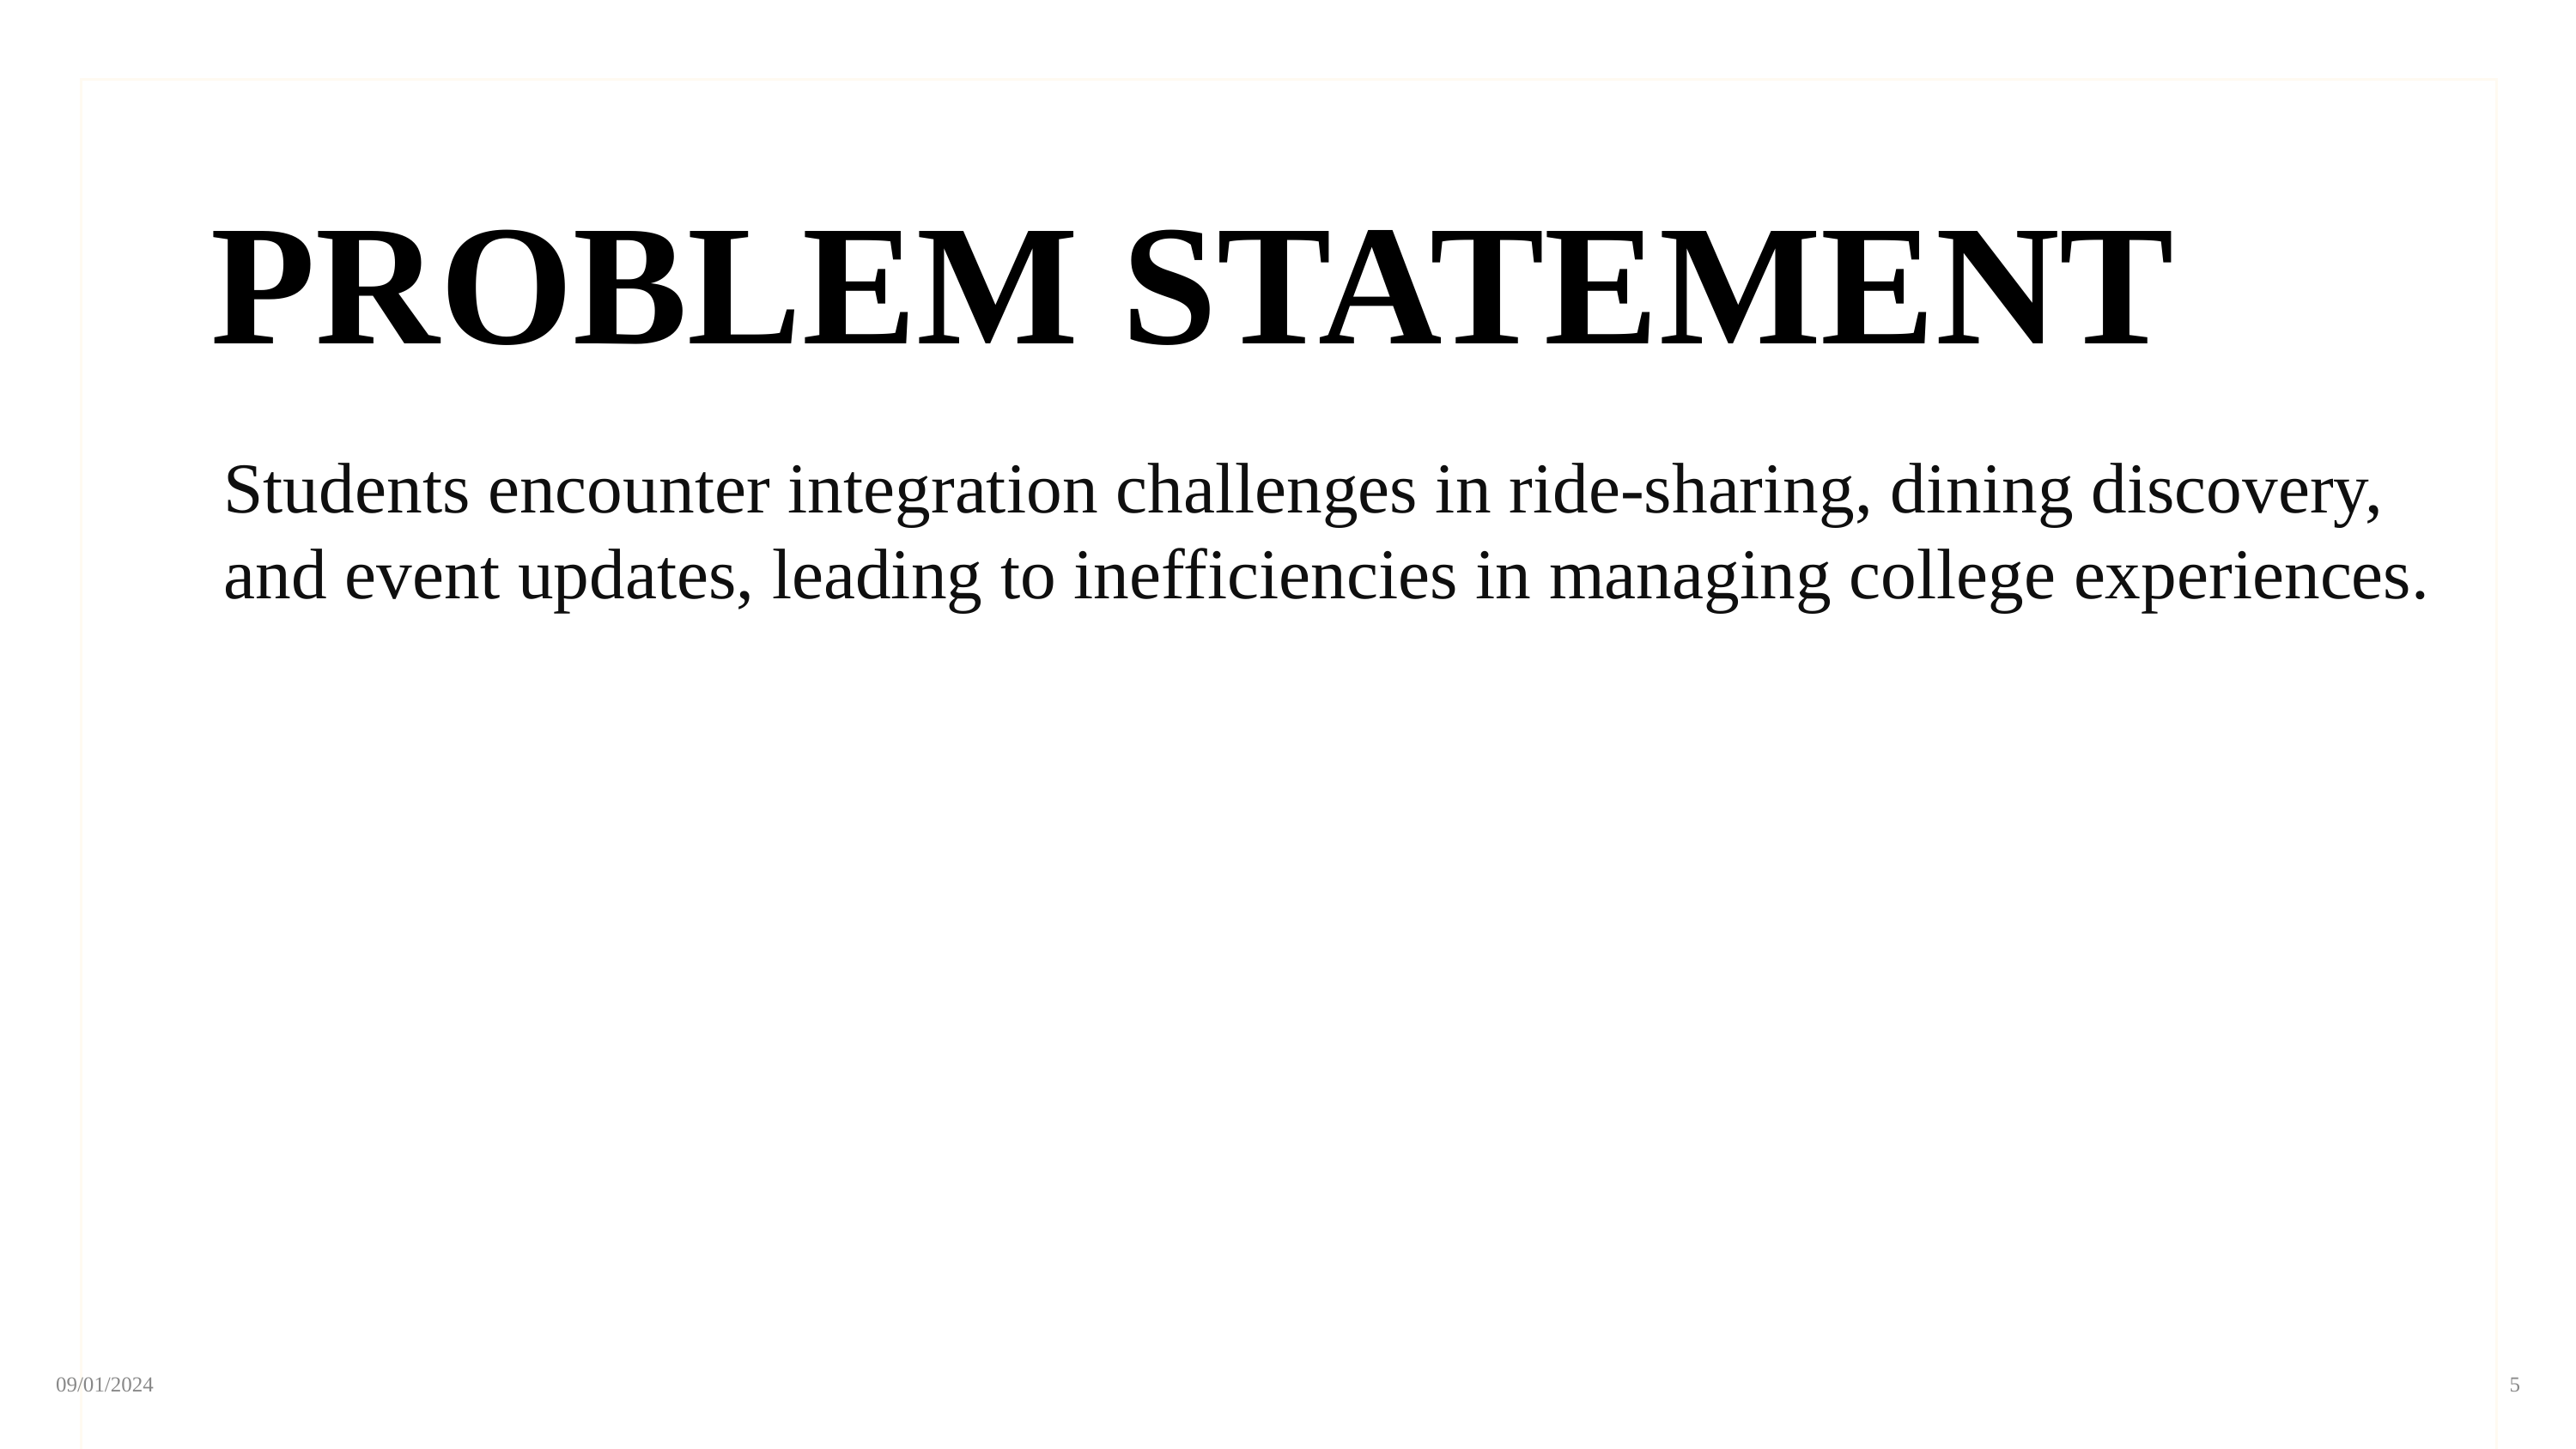

PROBLEM STATEMENT
Students encounter integration challenges in ride-sharing, dining discovery, and event updates, leading to inefficiencies in managing college experiences.

5
09/01/2024